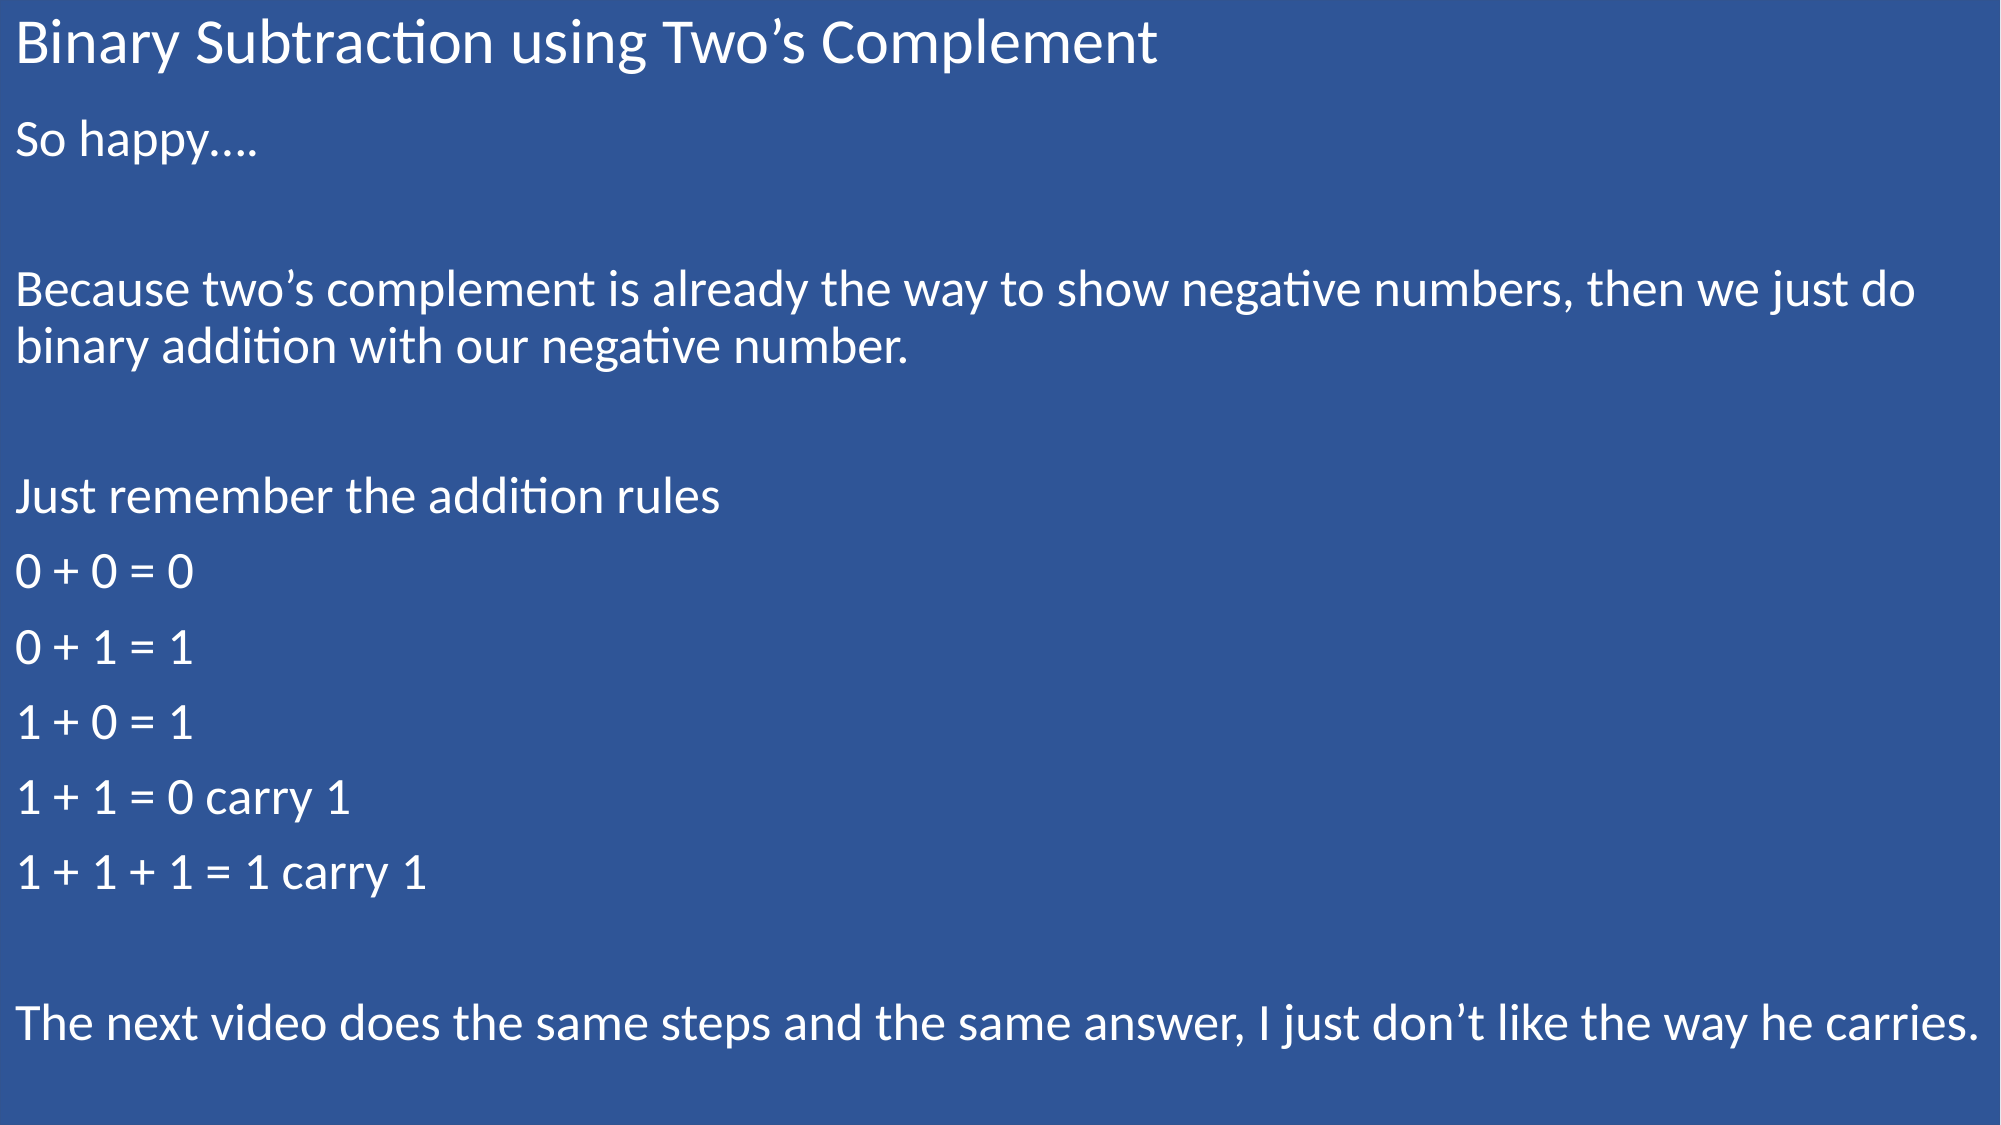

# Binary Subtraction using Two’s Complement
So happy….

Because two’s complement is already the way to show negative numbers, then we just do binary addition with our negative number.

Just remember the addition rules
0 + 0 = 0
0 + 1 = 1
1 + 0 = 1
1 + 1 = 0 carry 1
1 + 1 + 1 = 1 carry 1

The next video does the same steps and the same answer, I just don’t like the way he carries.